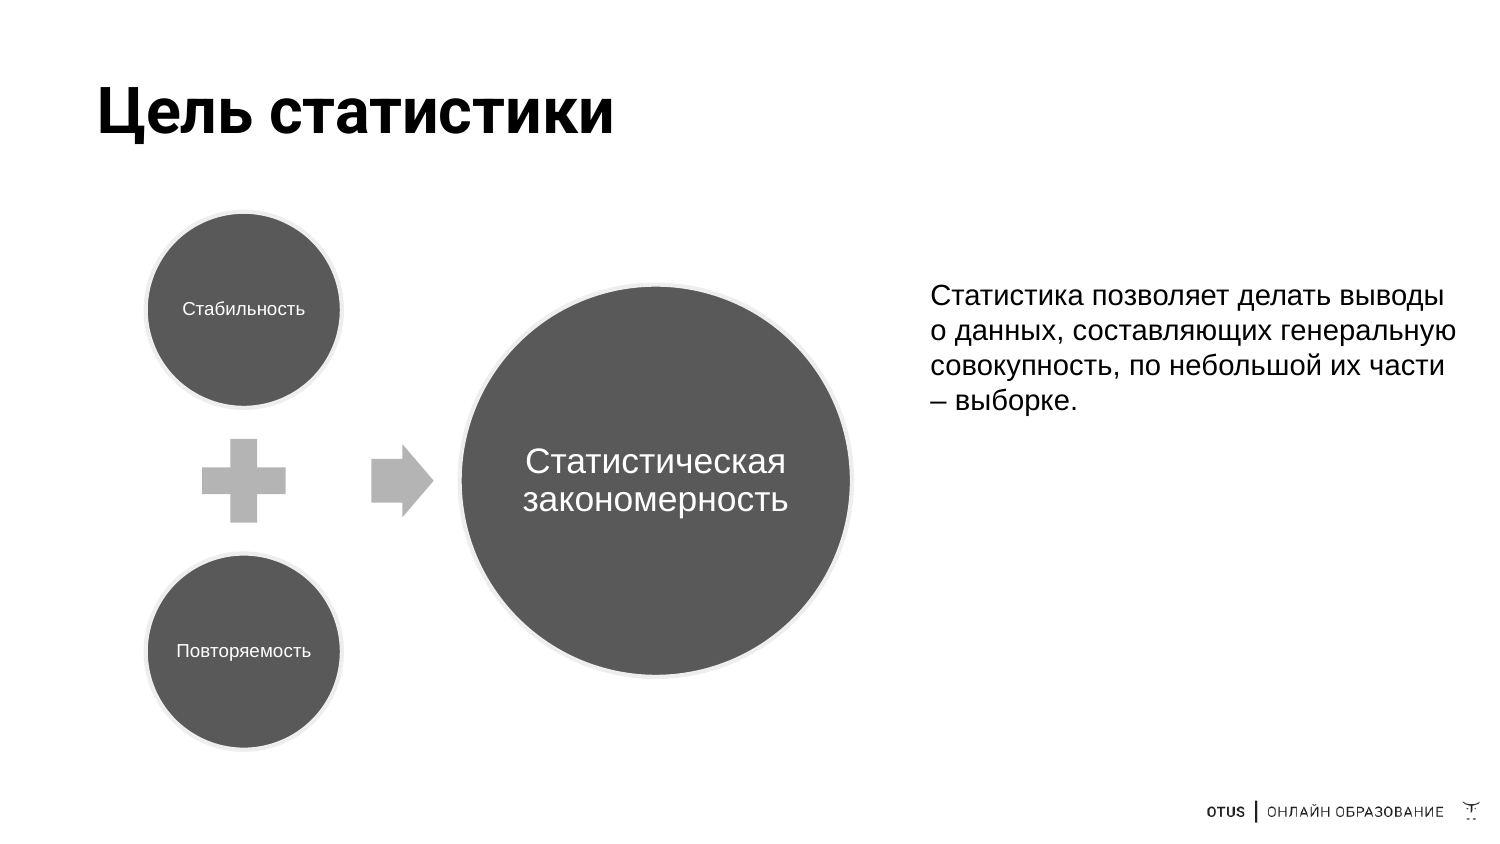

# Цель статистики
Стабильность

Повторяемость

Статистическая закономерность
Статистика позволяет делать выводы о данных, составляющих генеральную совокупность, по небольшой их части – выборке.